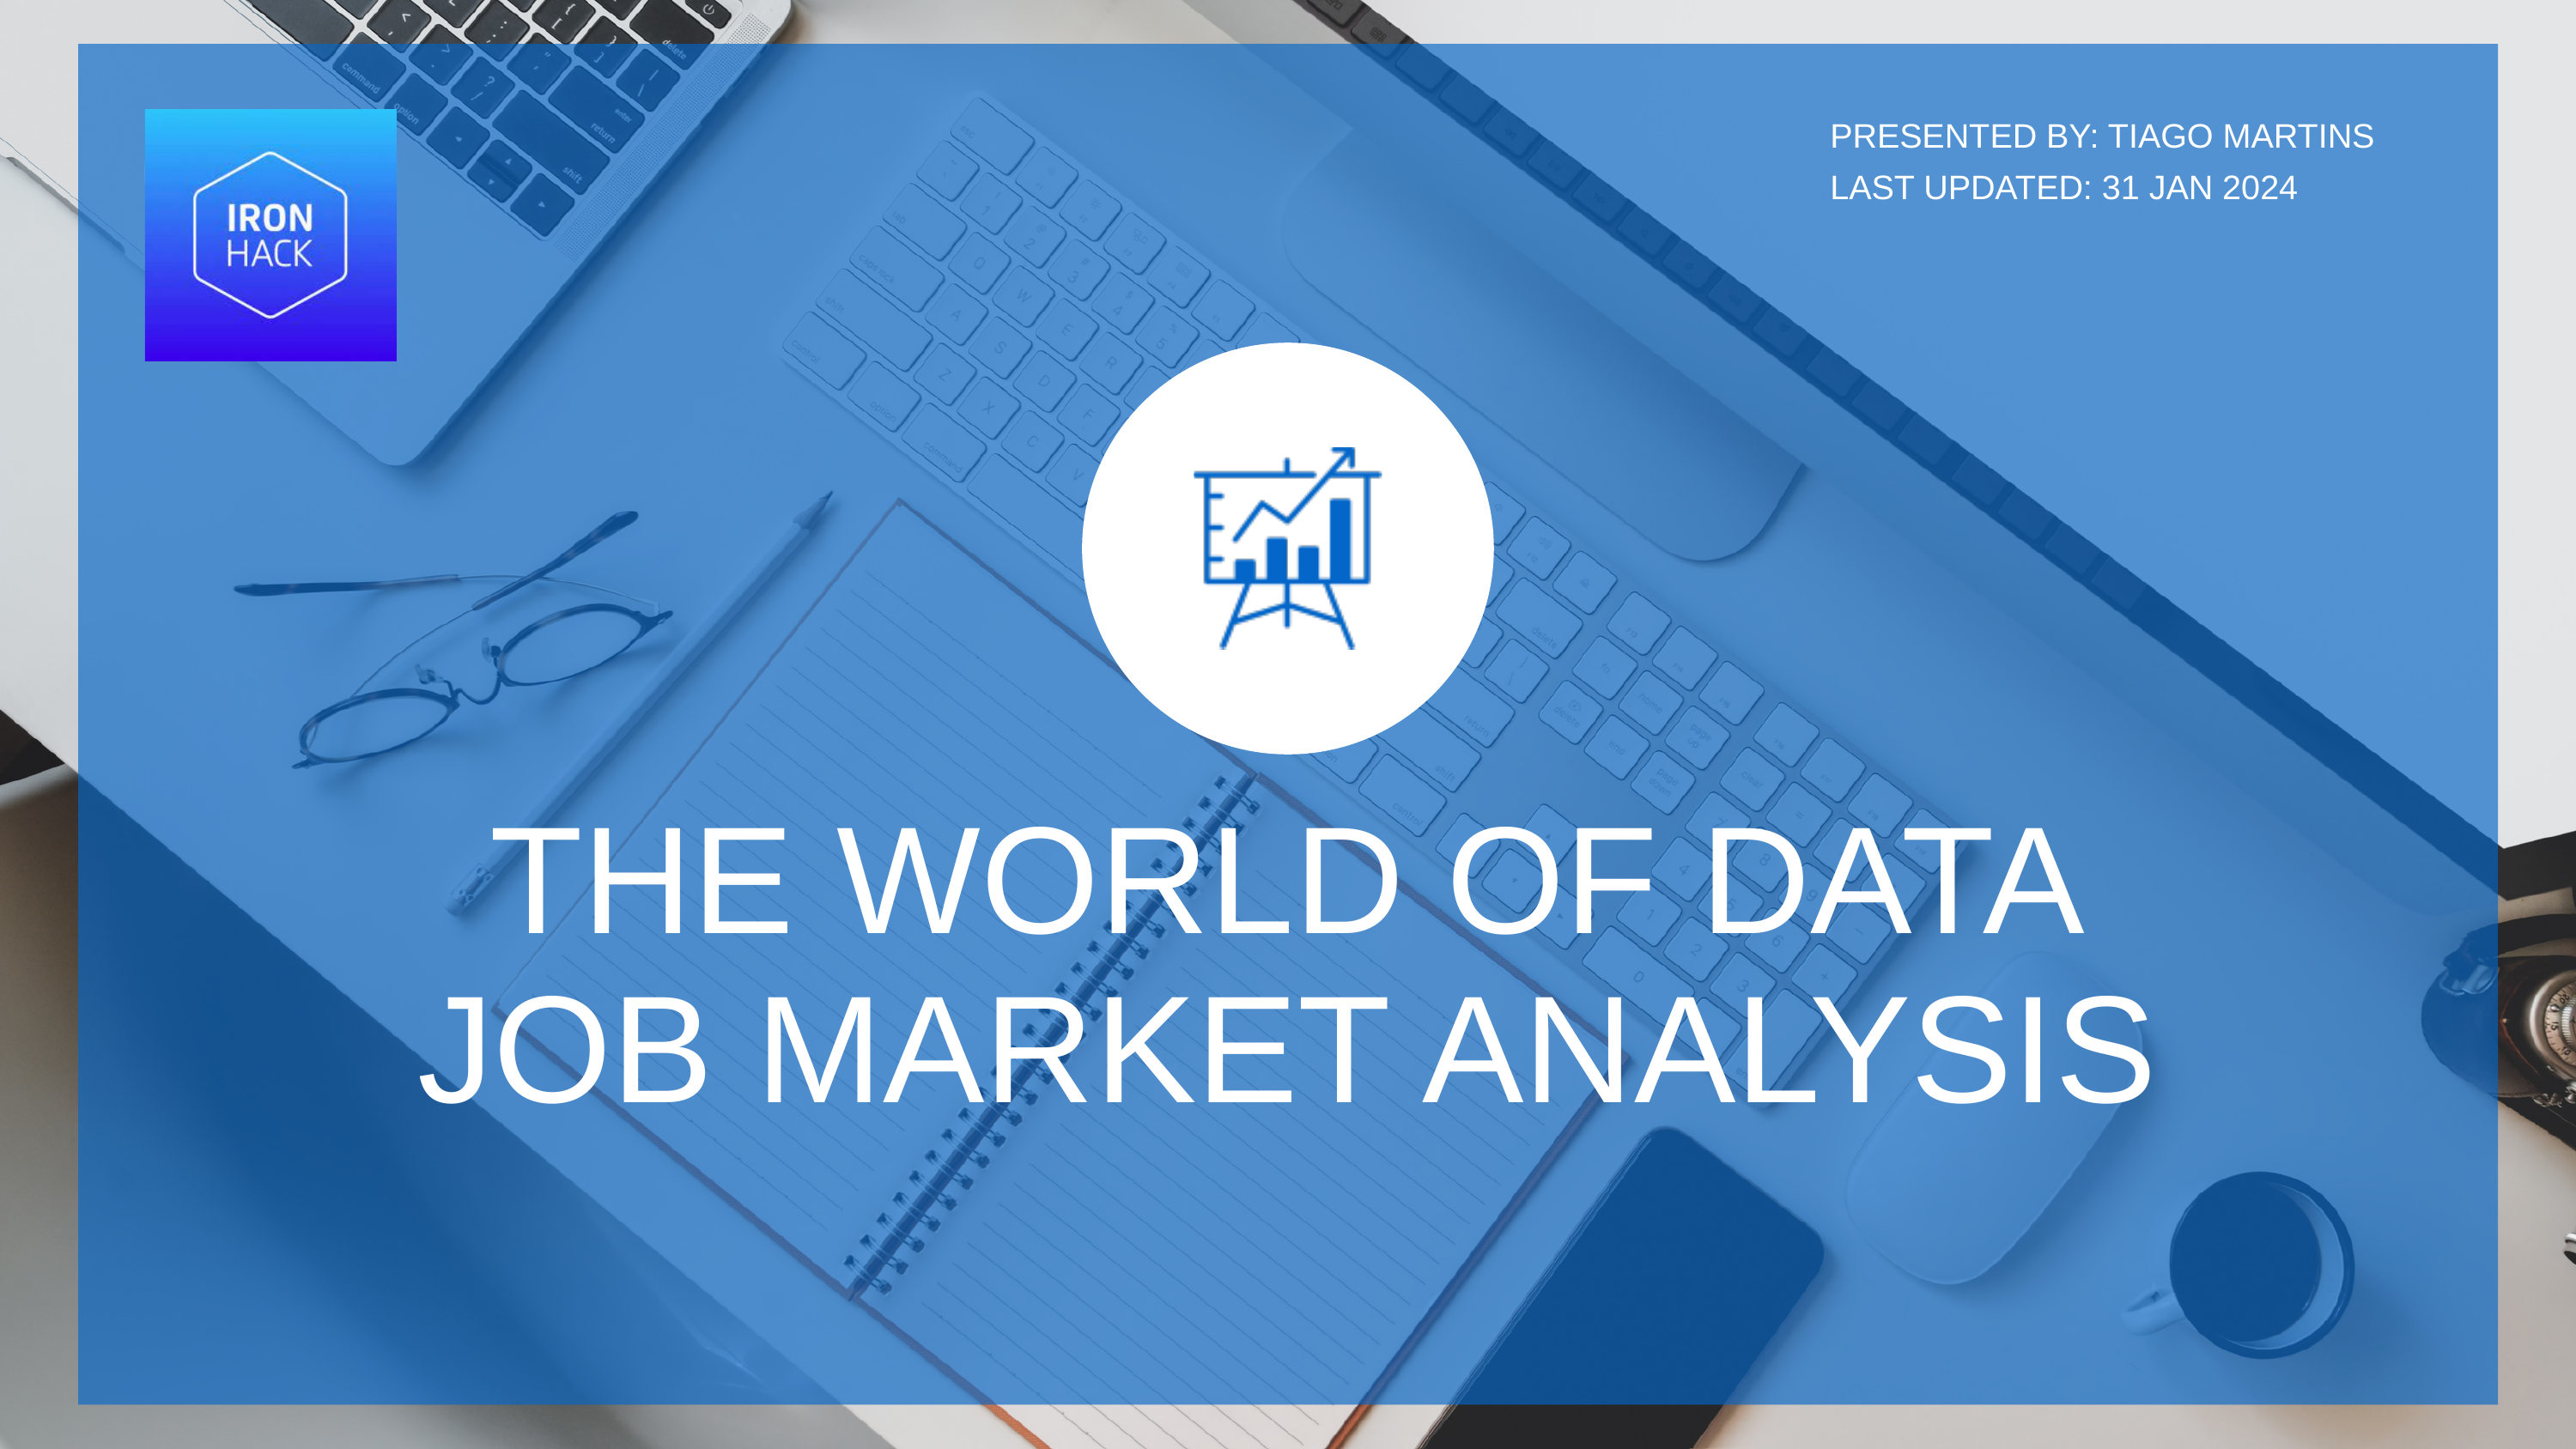

PRESENTED BY: TIAGO MARTINS
LAST UPDATED: 31 JAN 2024

THE WORLD OF DATA
JOB MARKET ANALYSIS